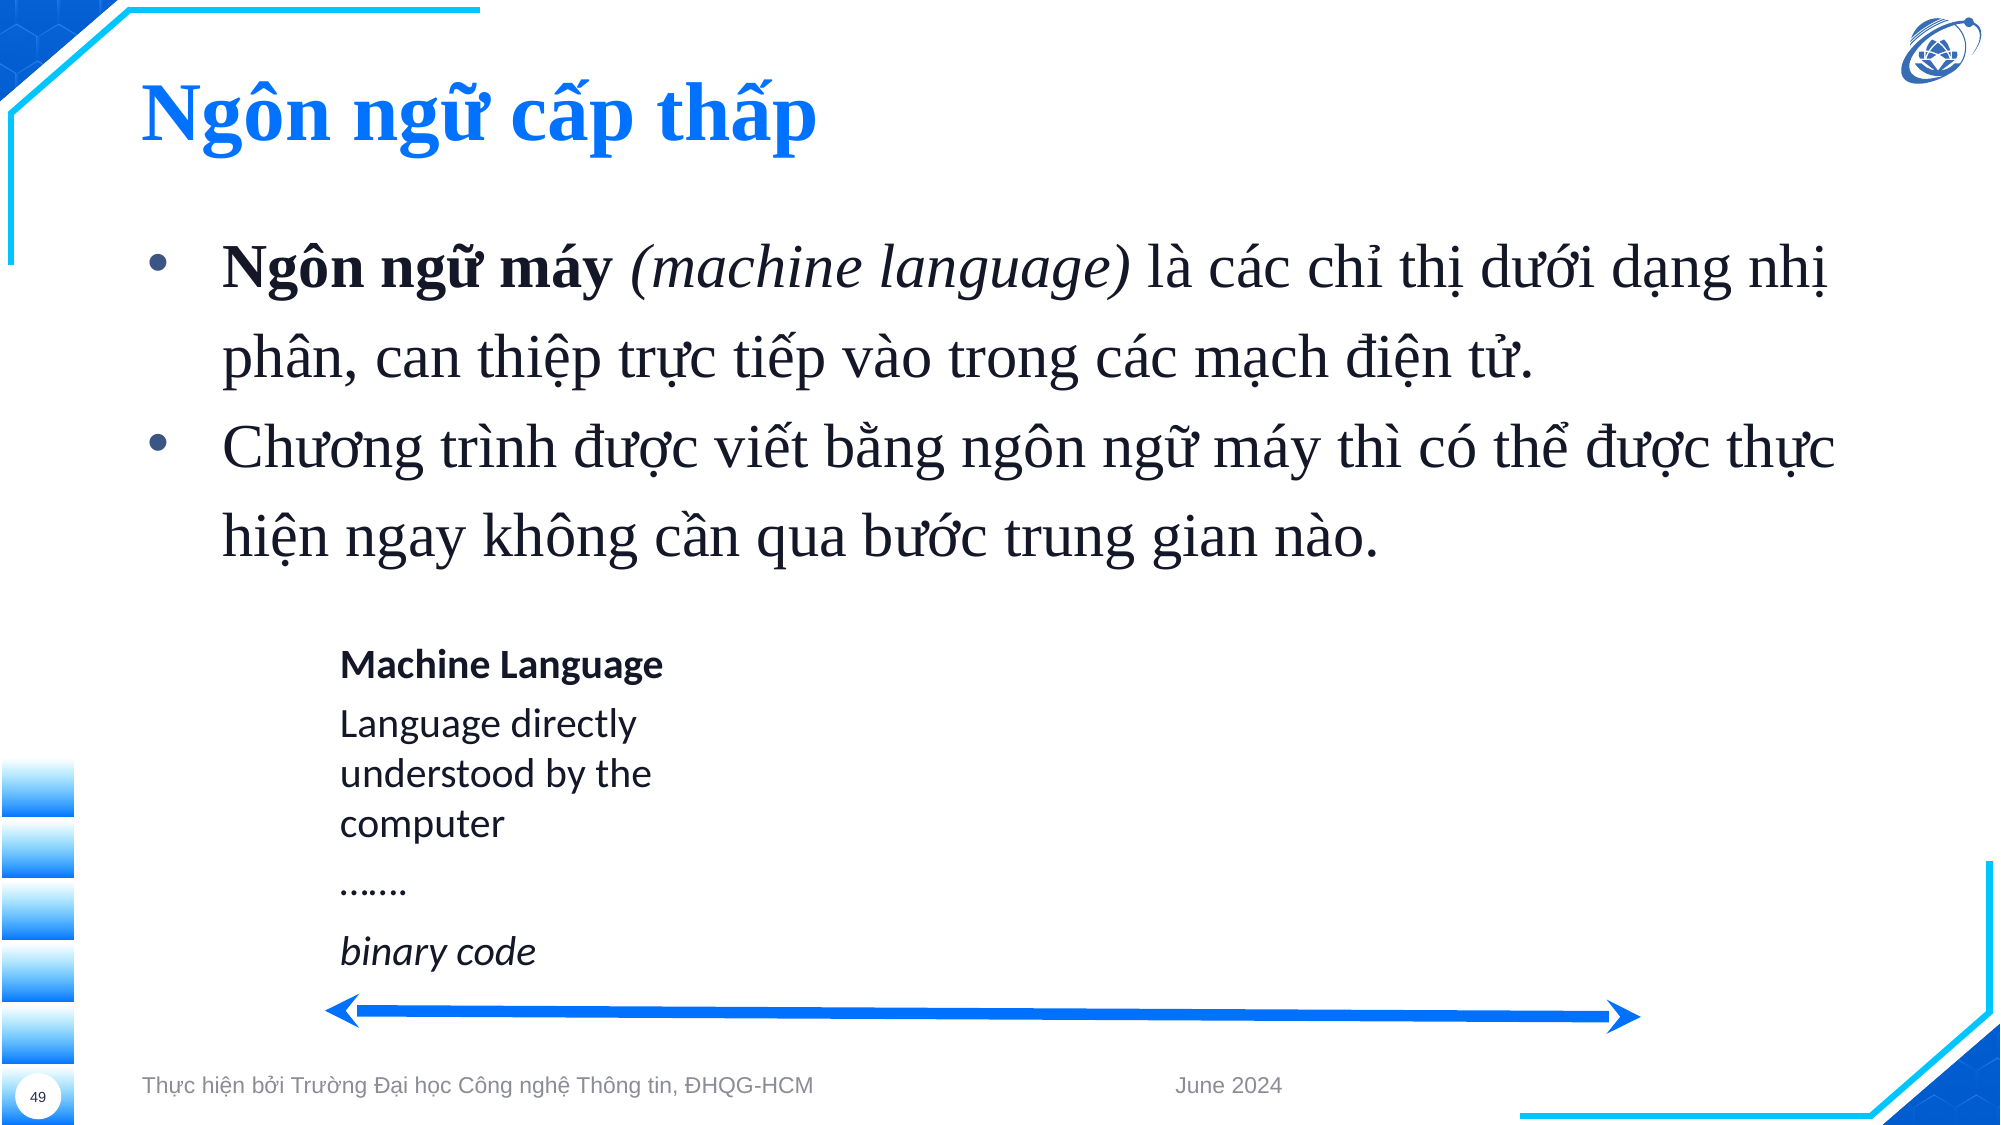

# Ngôn ngữ cấp thấp
Ngôn ngữ máy (machine language) là các chỉ thị dưới dạng nhị phân, can thiệp trực tiếp vào trong các mạch điện tử.
Chương trình được viết bằng ngôn ngữ máy thì có thể được thực hiện ngay không cần qua bước trung gian nào.
Machine Language
Language directly understood by the computer
…….
binary code
Thực hiện bởi Trường Đại học Công nghệ Thông tin, ĐHQG-HCM
June 2024
49